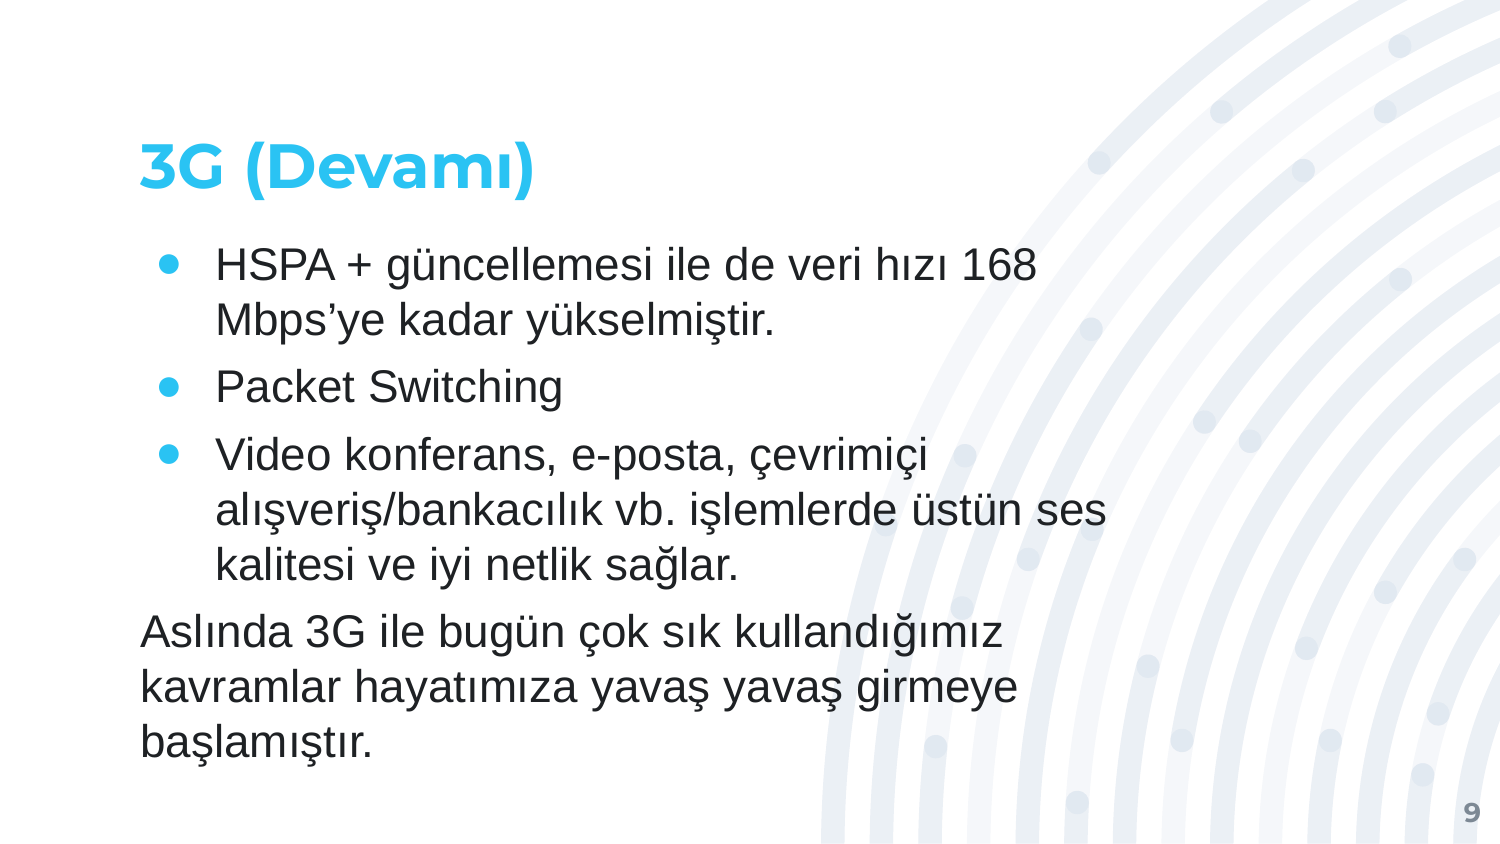

# 3G (Devamı)
HSPA + güncellemesi ile de veri hızı 168 Mbps’ye kadar yükselmiştir.
Packet Switching
Video konferans, e-posta, çevrimiçi alışveriş/bankacılık vb. işlemlerde üstün ses kalitesi ve iyi netlik sağlar.
Aslında 3G ile bugün çok sık kullandığımız kavramlar hayatımıza yavaş yavaş girmeye başlamıştır.
9